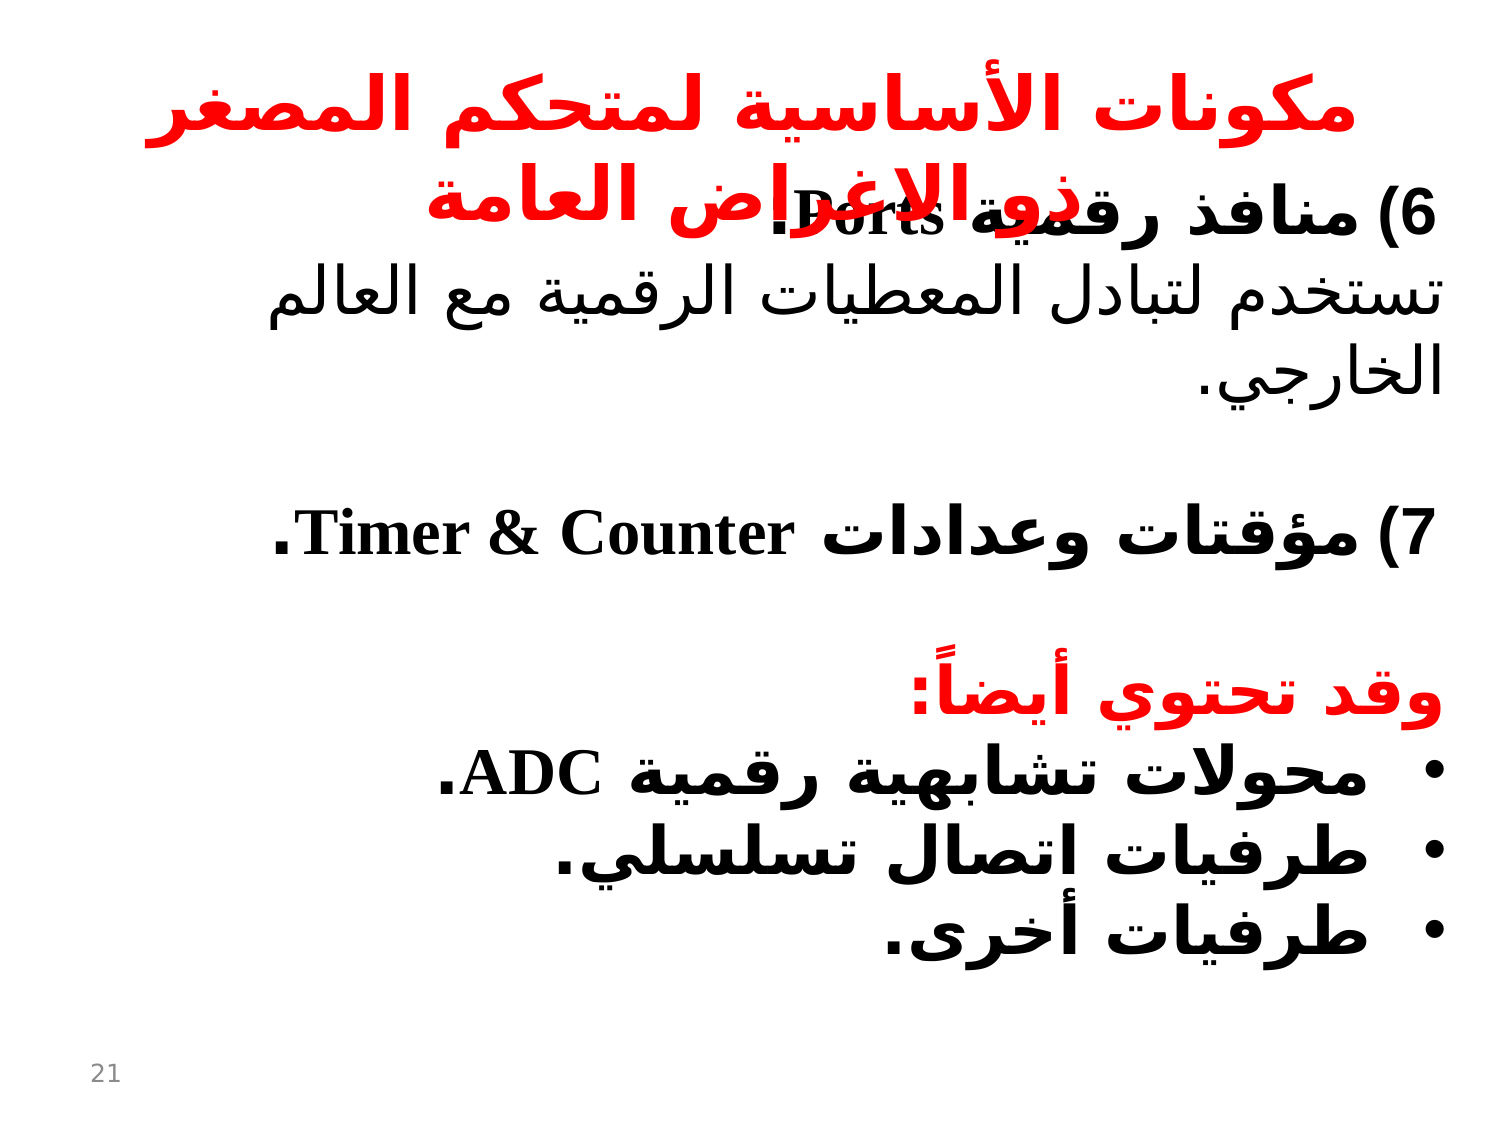

مكونات الأساسية لمتحكم المصغر ذو الاغراض العامة
منافذ رقمية Ports:
تستخدم لتبادل المعطيات الرقمية مع العالم الخارجي.

مؤقتات وعدادات Timer & Counter.

وقد تحتوي أيضاً:
محولات تشابهية رقمية ADC.
طرفيات اتصال تسلسلي.
طرفيات أخرى.

21